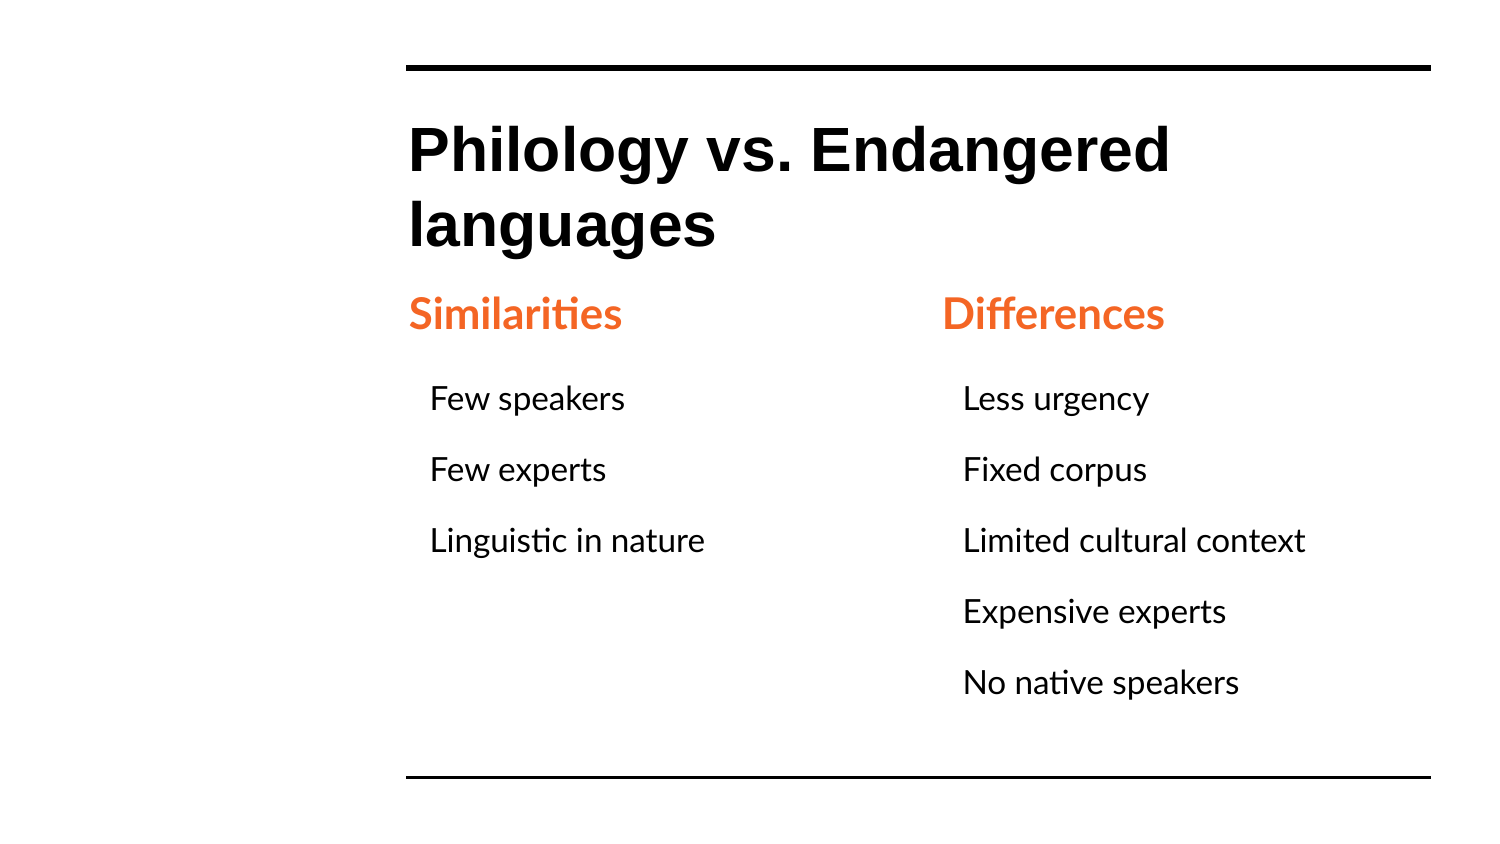

# Philology vs. Endangered languages
Similarities
Few speakers
Few experts
Linguistic in nature
Differences
Less urgency
Fixed corpus
Limited cultural context
Expensive experts
No native speakers